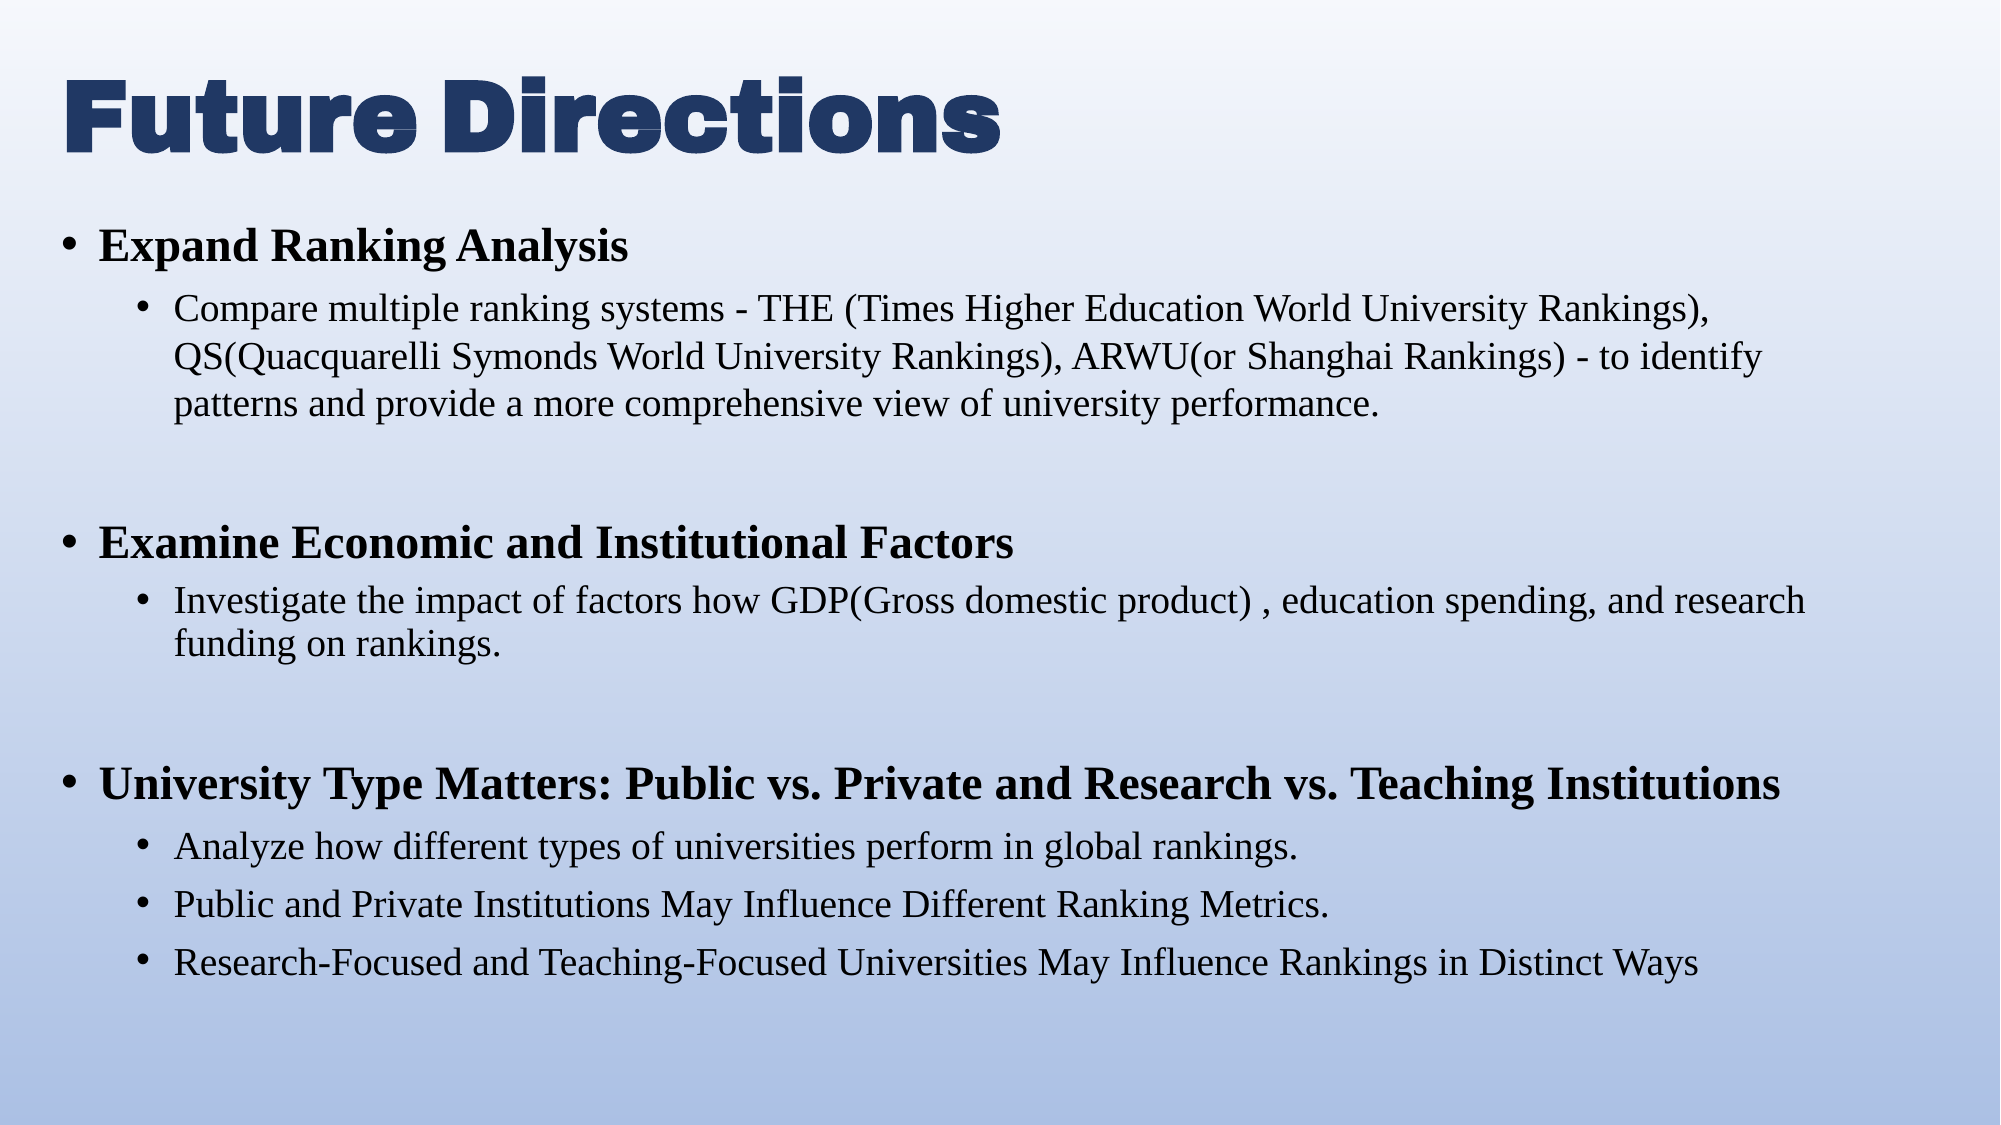

# Future Directions
Expand Ranking Analysis
Compare multiple ranking systems - THE (Times Higher Education World University Rankings), QS(Quacquarelli Symonds World University Rankings), ARWU(or Shanghai Rankings) - to identify patterns and provide a more comprehensive view of university performance.

Examine Economic and Institutional Factors
Investigate the impact of factors how GDP(Gross domestic product) , education spending, and research funding on rankings.

University Type Matters: Public vs. Private and Research vs. Teaching Institutions
Analyze how different types of universities perform in global rankings.
Public and Private Institutions May Influence Different Ranking Metrics.
Research-Focused and Teaching-Focused Universities May Influence Rankings in Distinct Ways